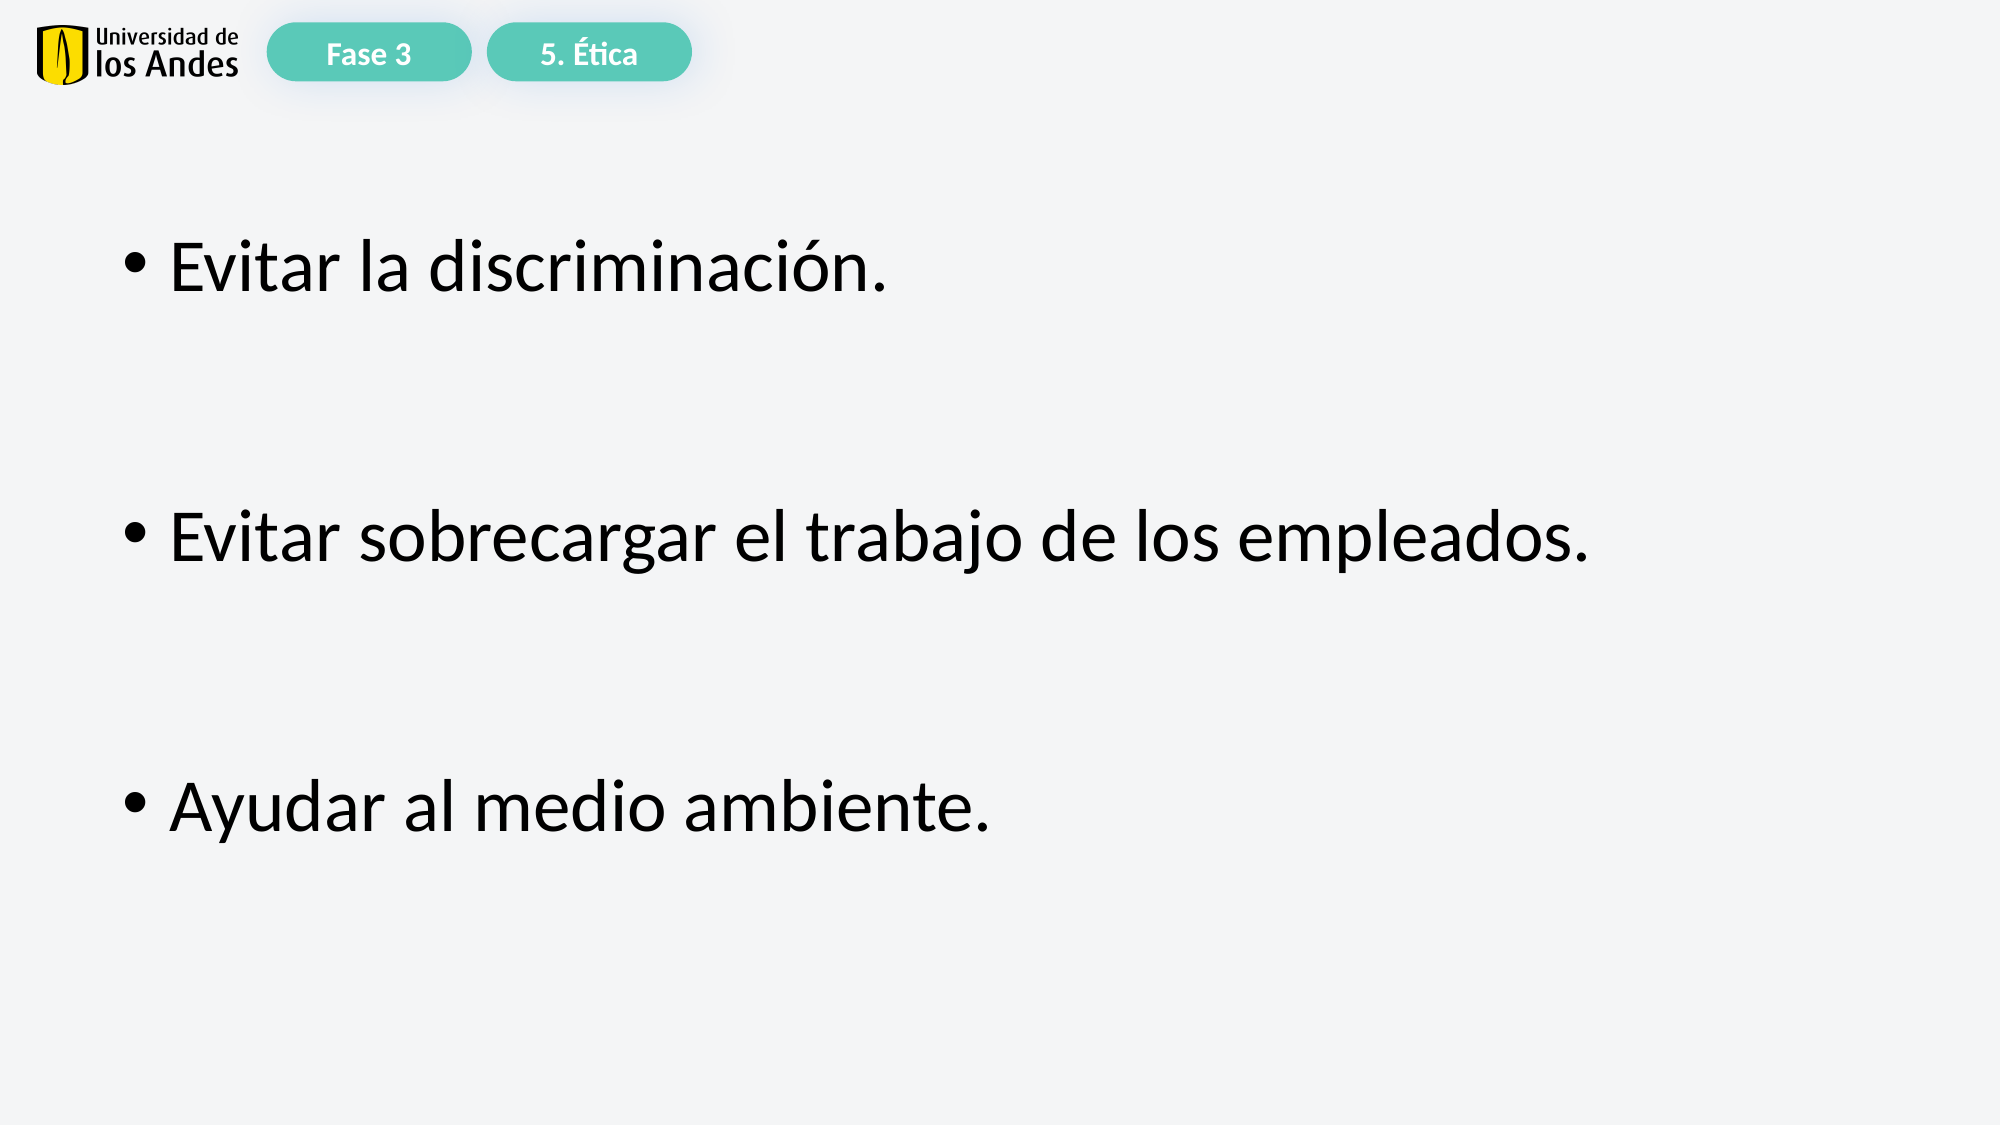

Fase 3
5. Ética
Evitar la discriminación.

Evitar sobrecargar el trabajo de los empleados.

Ayudar al medio ambiente.